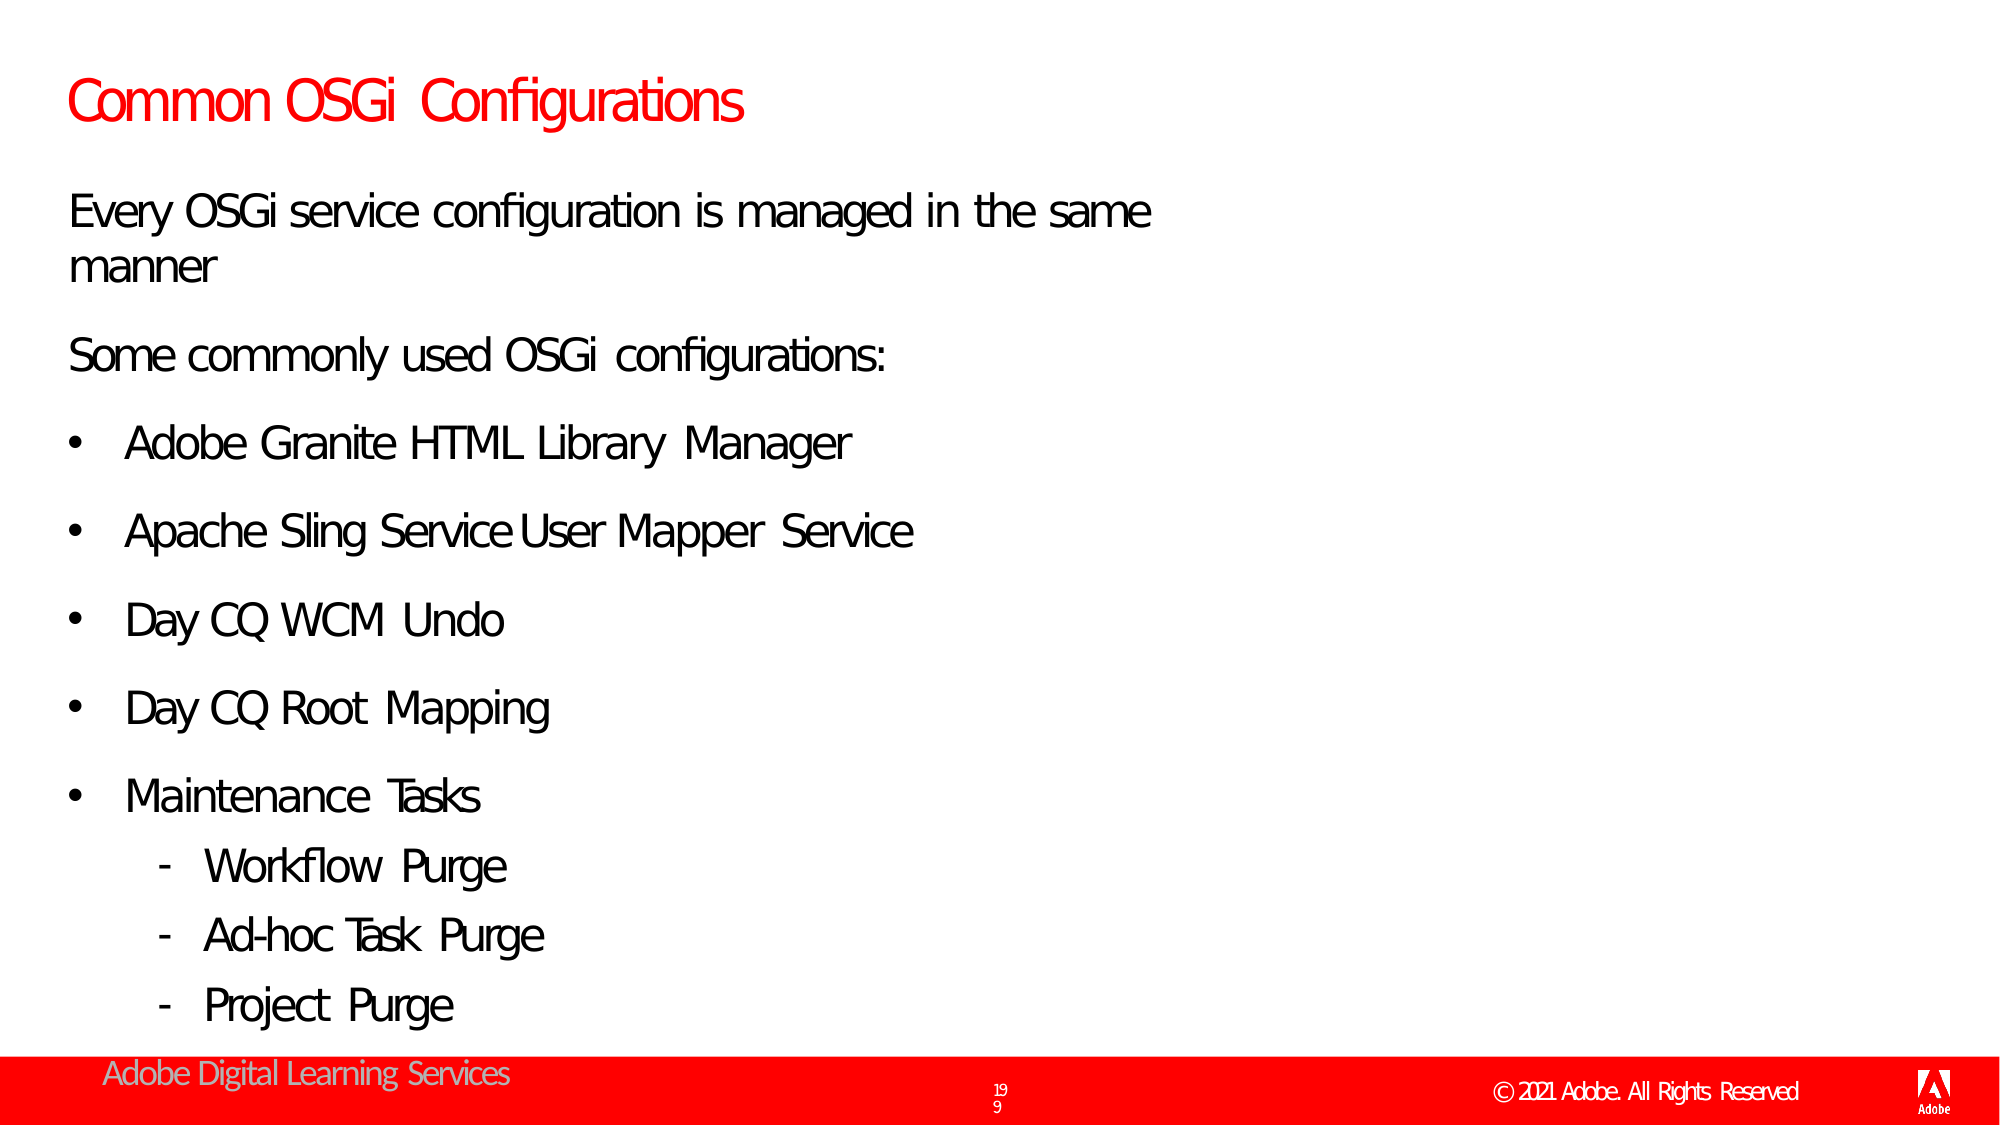

# Common OSGi Configurations
Every OSGi service configuration is managed in the same manner
Some commonly used OSGi configurations:
Adobe Granite HTML Library Manager
Apache Sling Service User Mapper Service
Day CQ WCM Undo
Day CQ Root Mapping
Maintenance Tasks
Workflow Purge
Ad-hoc Task Purge
Project Purge
Adobe Digital Learning Services
© 2021 Adobe. All Rights Reserved
199